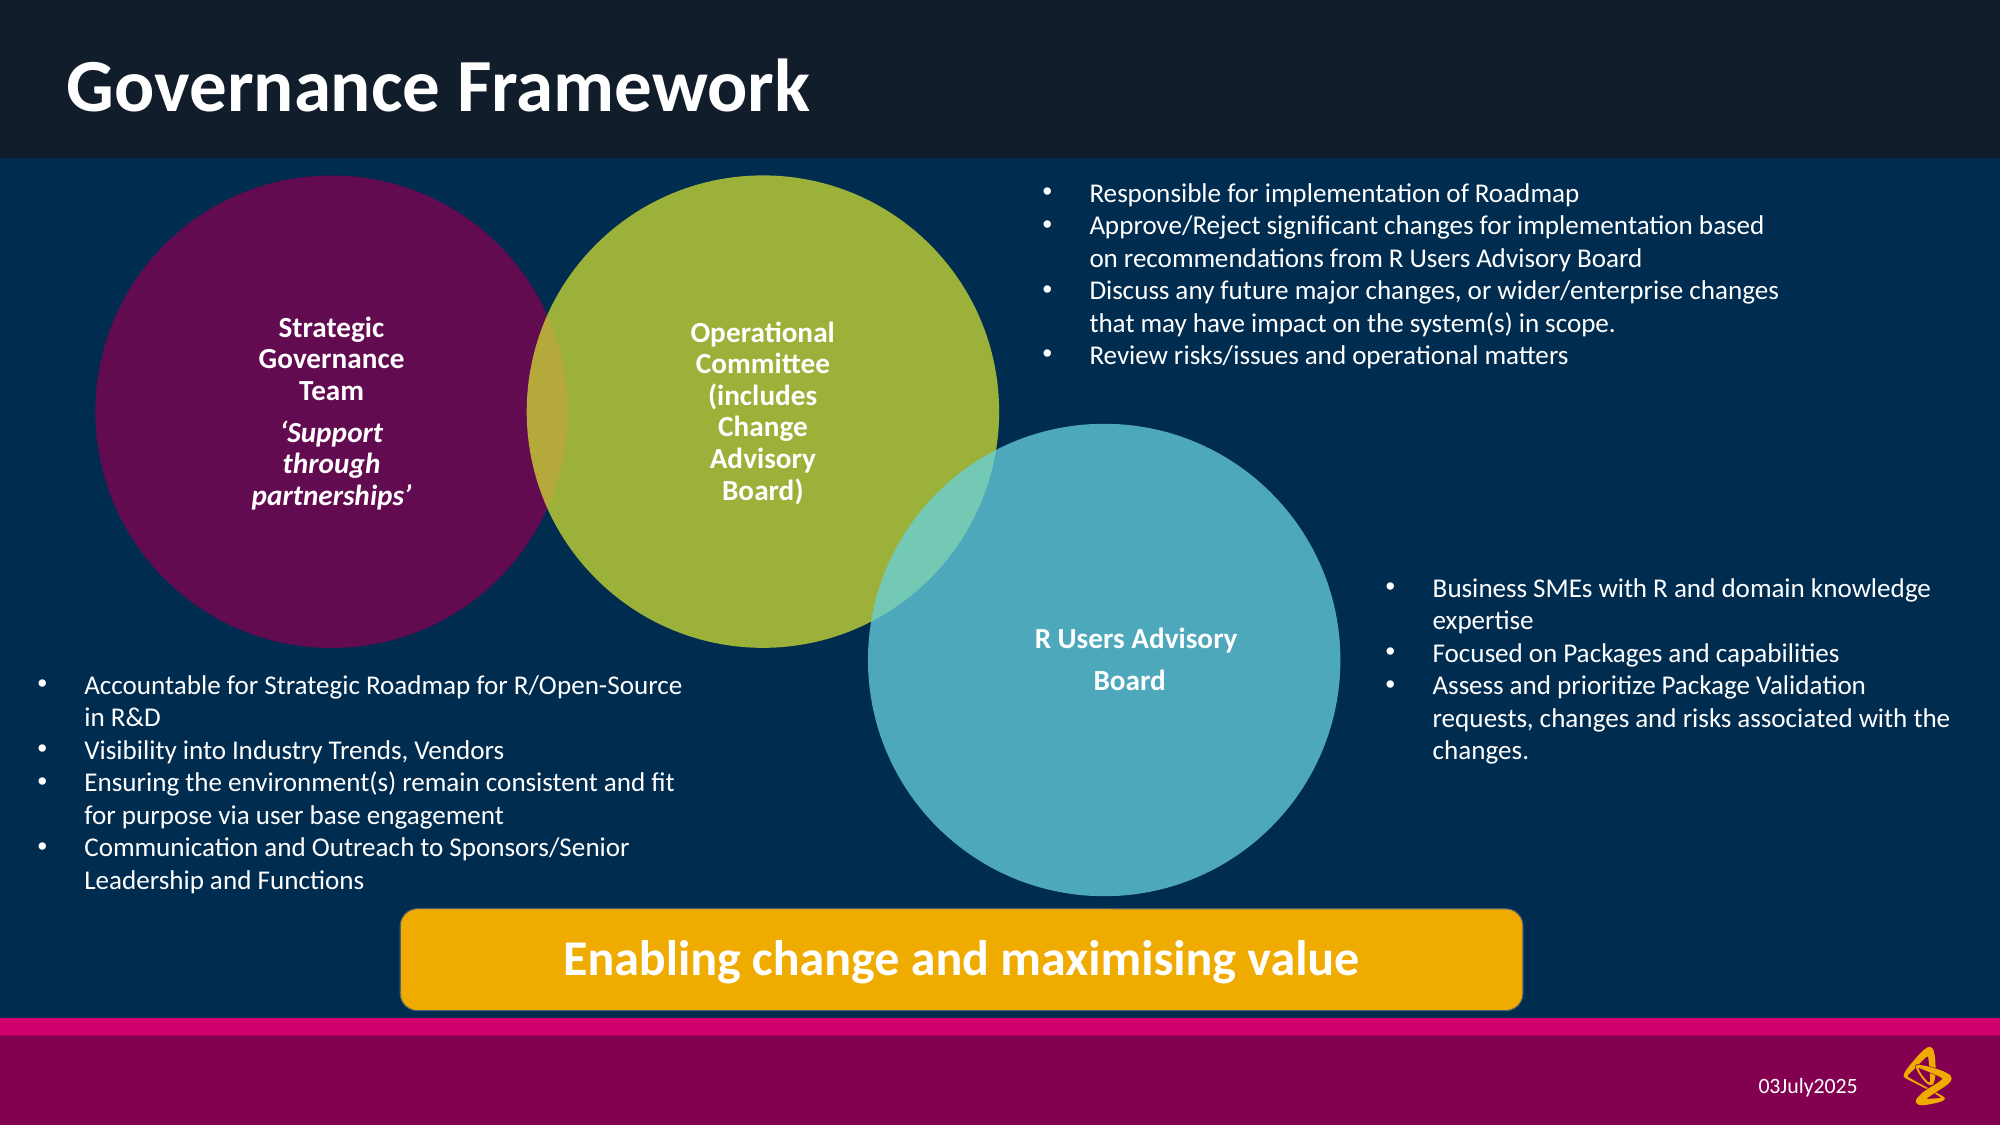

# Governance Framework
Responsible for implementation of Roadmap
Approve/Reject significant changes for implementation based on recommendations from R Users Advisory Board
Discuss any future major changes, or wider/enterprise changes that may have impact on the system(s) in scope.
Review risks/issues and operational matters

Operational Committee (includes Change Advisory Board)
Strategic Governance Team
‘Support through partnerships’
  R Users Advisory
Board
Business SMEs with R and domain knowledge expertise
Focused on Packages and capabilities
Assess and prioritize Package Validation requests, changes and risks associated with the changes.
Accountable for Strategic Roadmap for R/Open-Source in R&D
Visibility into Industry Trends, Vendors
Ensuring the environment(s) remain consistent and fit for purpose via user base engagement
Communication and Outreach to Sponsors/Senior Leadership and Functions
Enabling change and maximising value
03July2025
10Feb2025